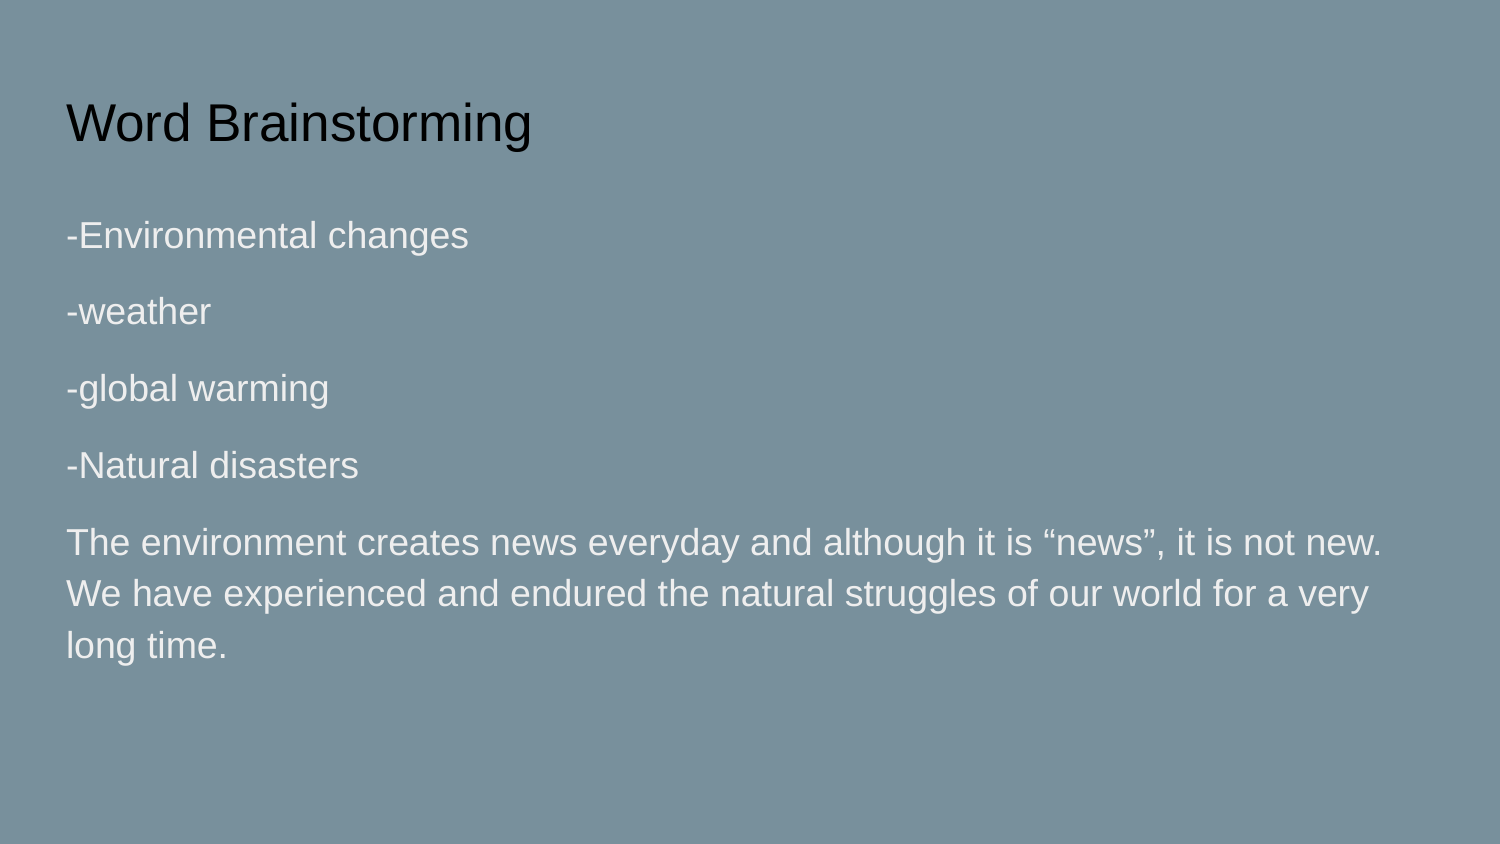

# Word Brainstorming
-Environmental changes
-weather
-global warming
-Natural disasters
The environment creates news everyday and although it is “news”, it is not new. We have experienced and endured the natural struggles of our world for a very long time.